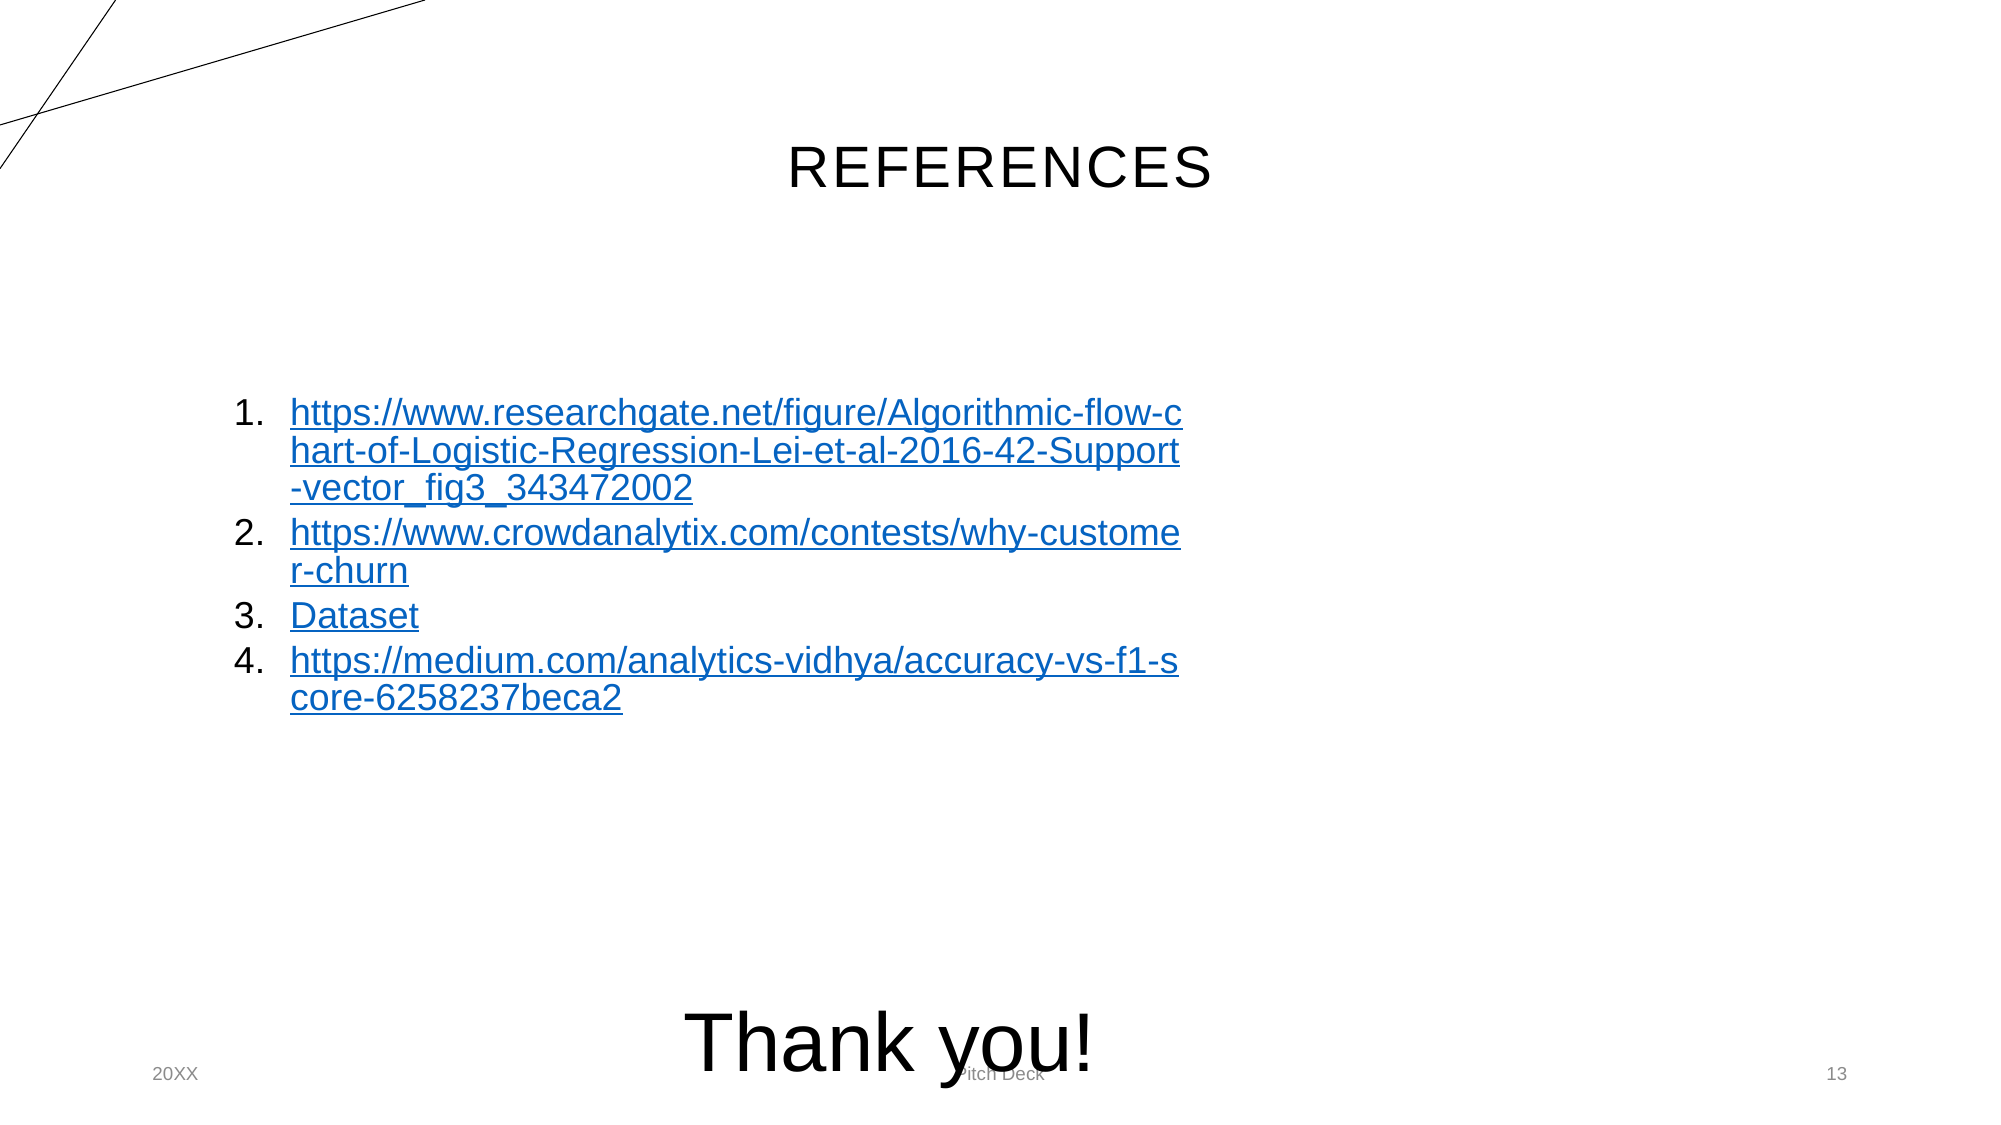

# References
https://www.researchgate.net/figure/Algorithmic-flow-chart-of-Logistic-Regression-Lei-et-al-2016-42-Support-vector_fig3_343472002
https://www.crowdanalytix.com/contests/why-customer-churn
Dataset
https://medium.com/analytics-vidhya/accuracy-vs-f1-score-6258237beca2

			Thank you!

20XX
Pitch Deck
13